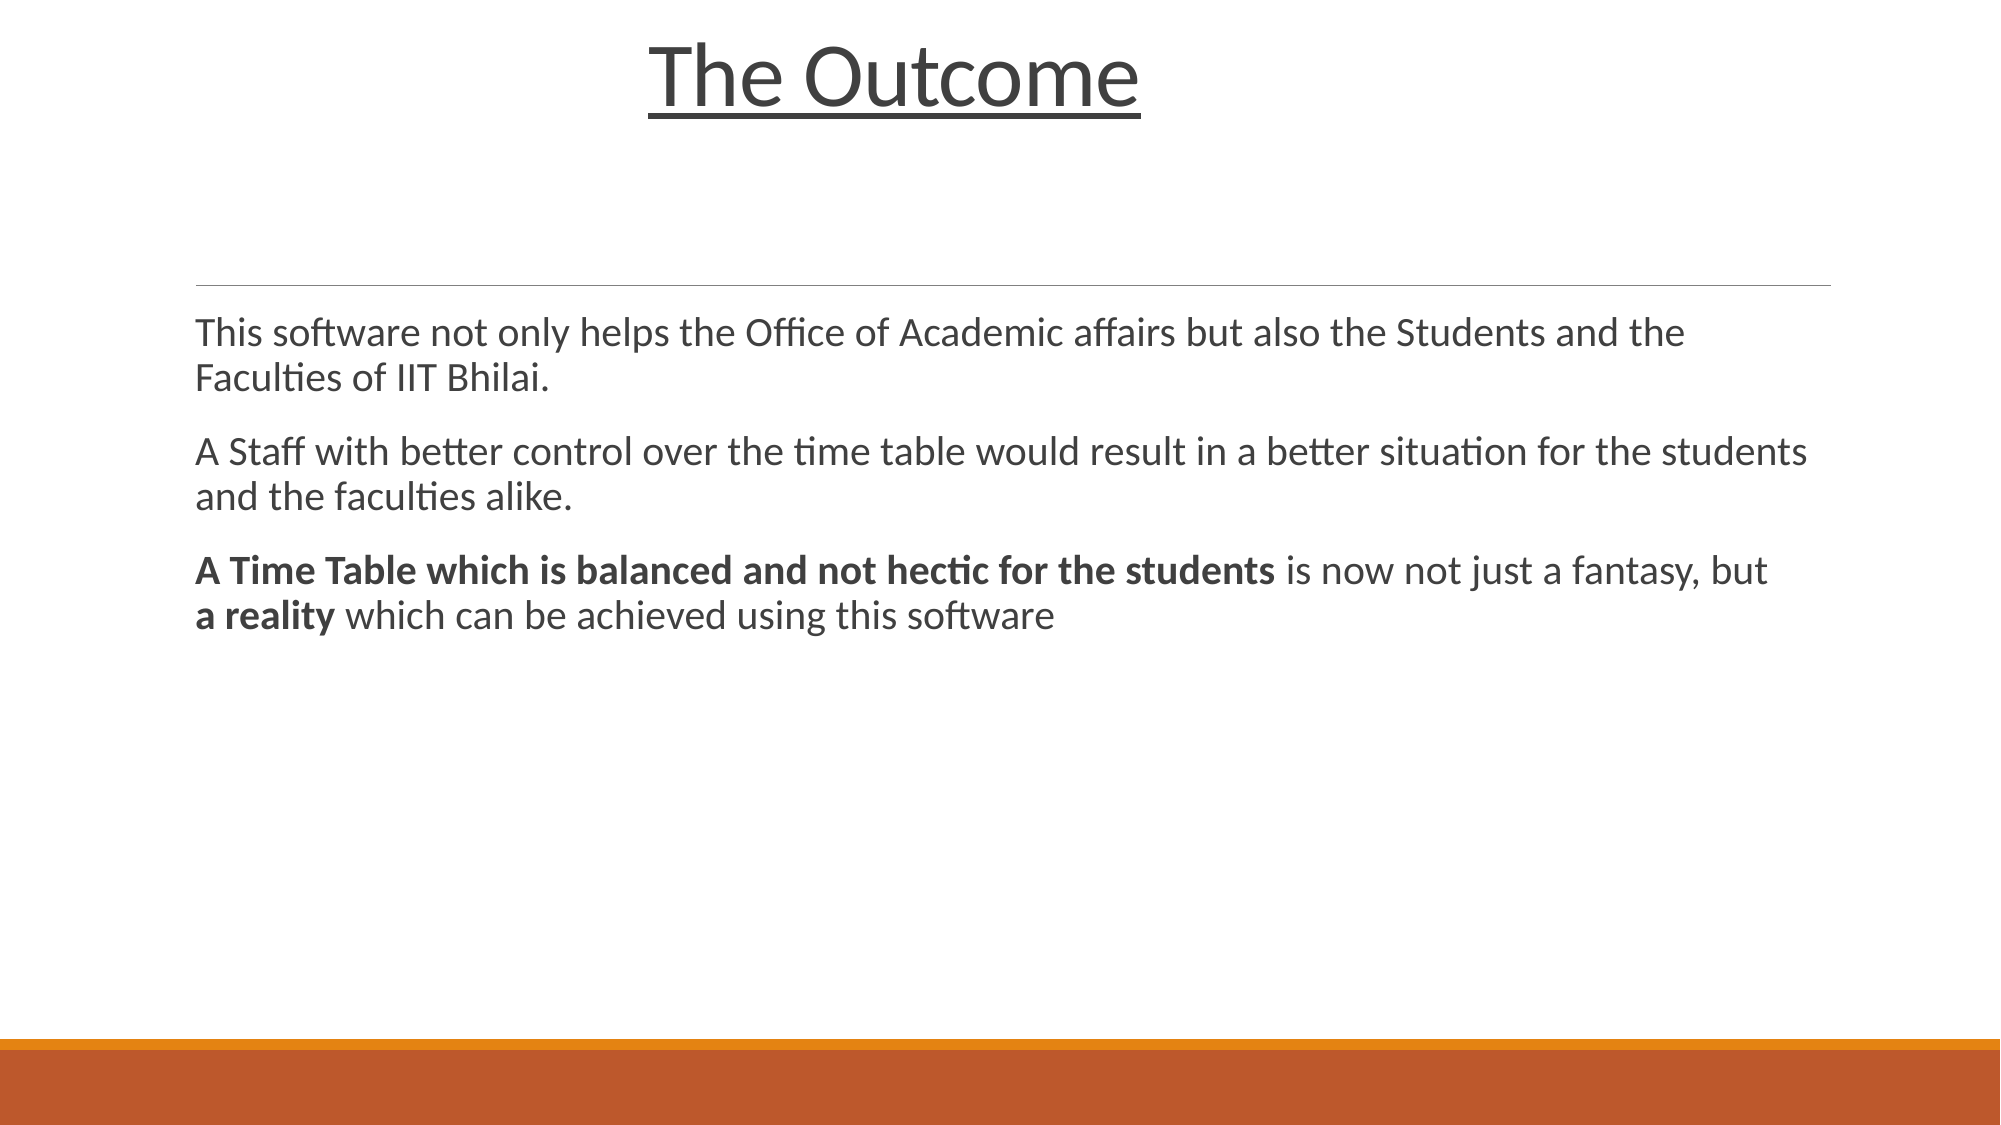

# The Outcome
This software not only helps the Office of Academic affairs but also the Students and the Faculties of IIT Bhilai.
A Staff with better control over the time table would result in a better situation for the students and the faculties alike.
A Time Table which is balanced and not hectic for the students is now not just a fantasy, but     a reality which can be achieved using this software